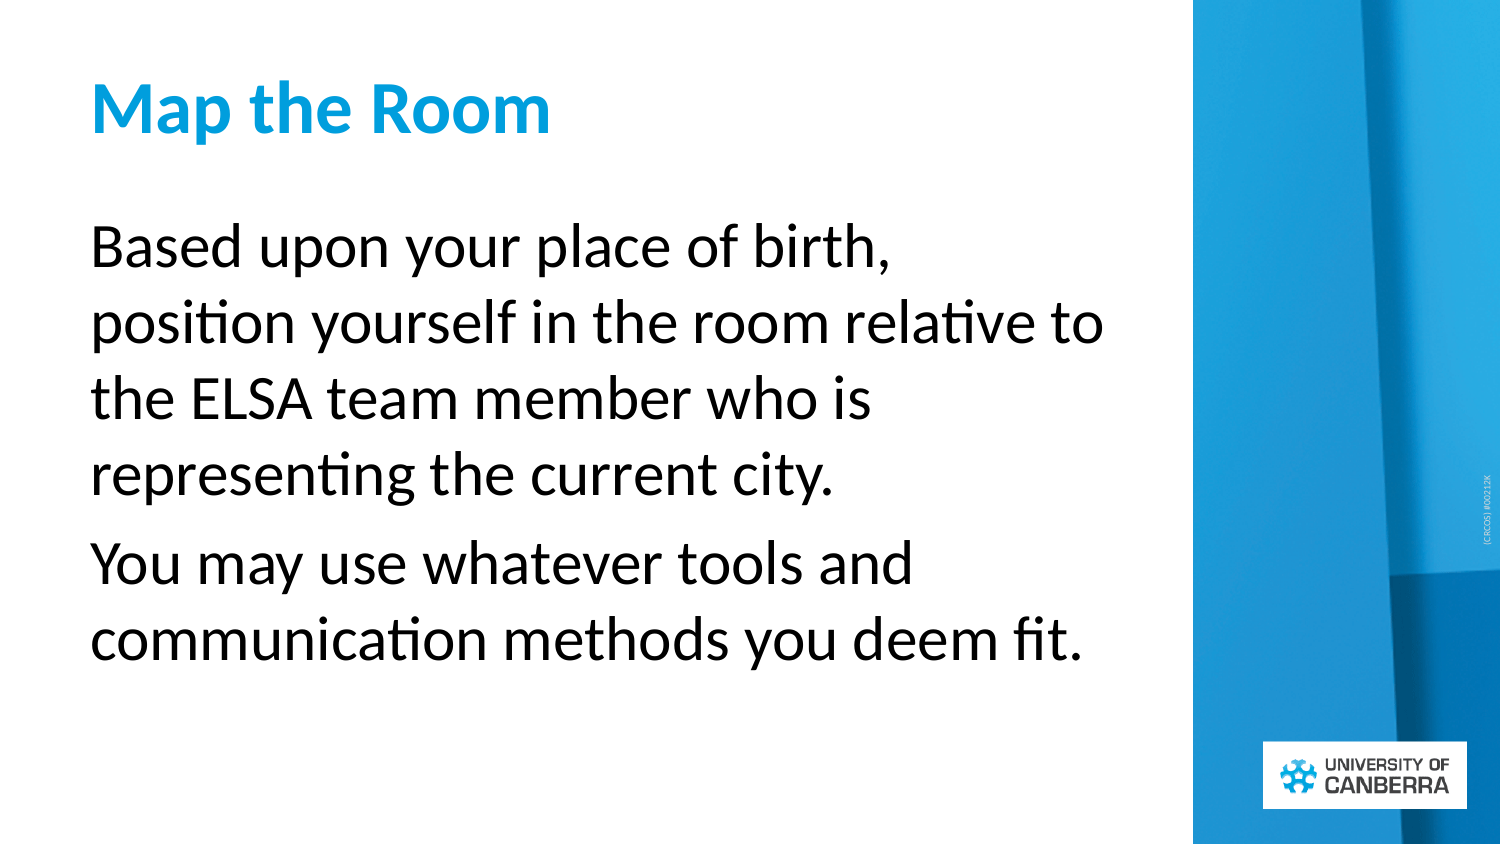

# Map the Room
Based upon your place of birth, position yourself in the room relative to the ELSA team member who is representing the current city.
You may use whatever tools and communication methods you deem fit.